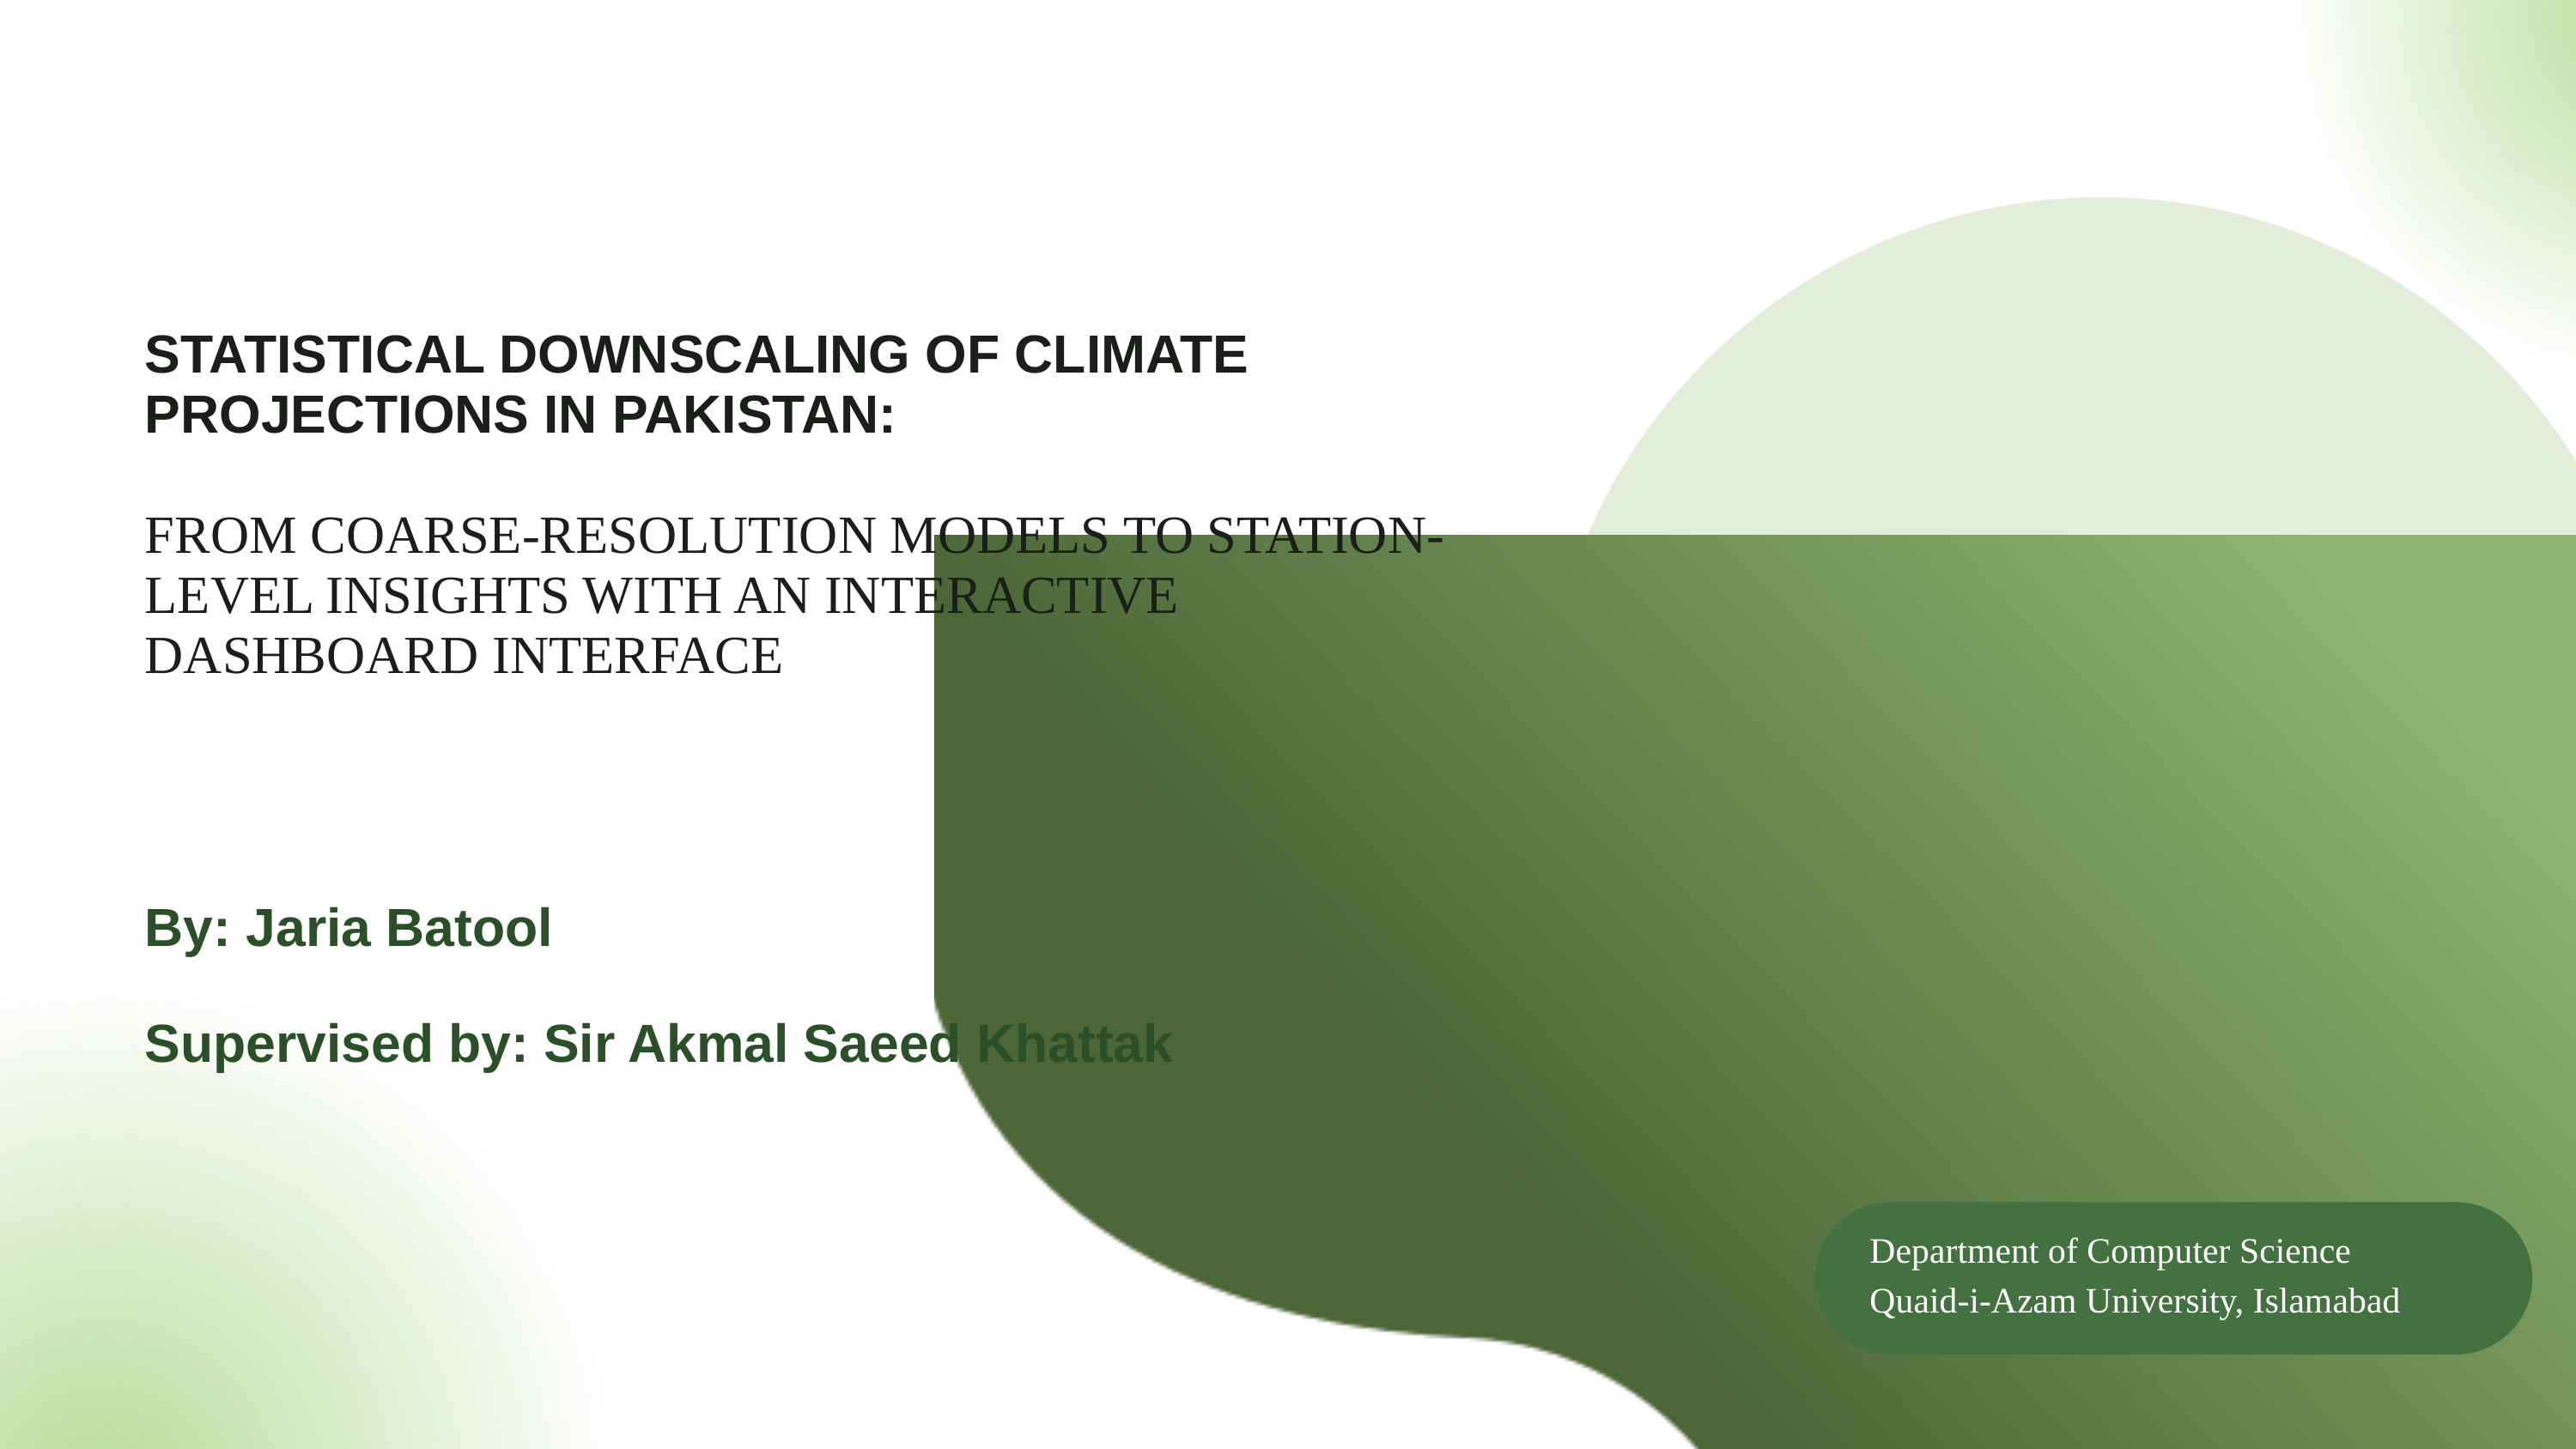

STATISTICAL DOWNSCALING OF CLIMATE PROJECTIONS IN PAKISTAN:

FROM COARSE-RESOLUTION MODELS TO STATION-LEVEL INSIGHTS WITH AN INTERACTIVE DASHBOARD INTERFACE

By: Jaria Batool

Supervised by: Sir Akmal Saeed Khattak

Department of Computer Science
Quaid-i-Azam University, Islamabad